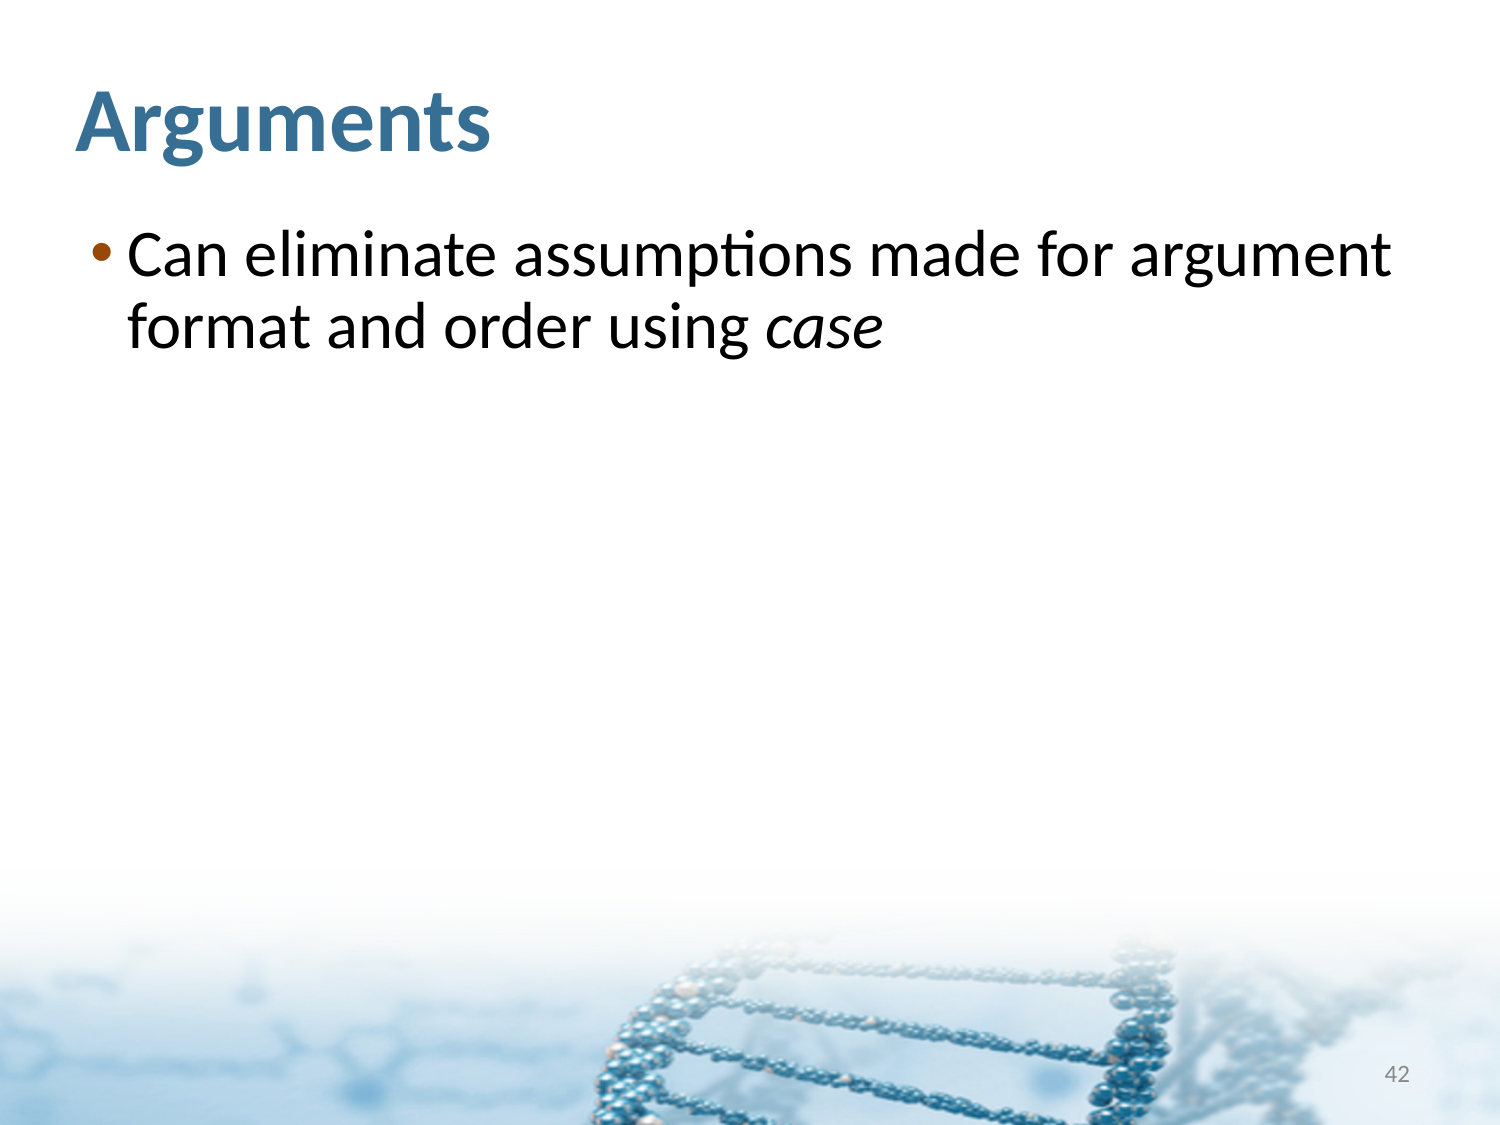

# Arguments
Can eliminate assumptions made for argument format and order using case
42